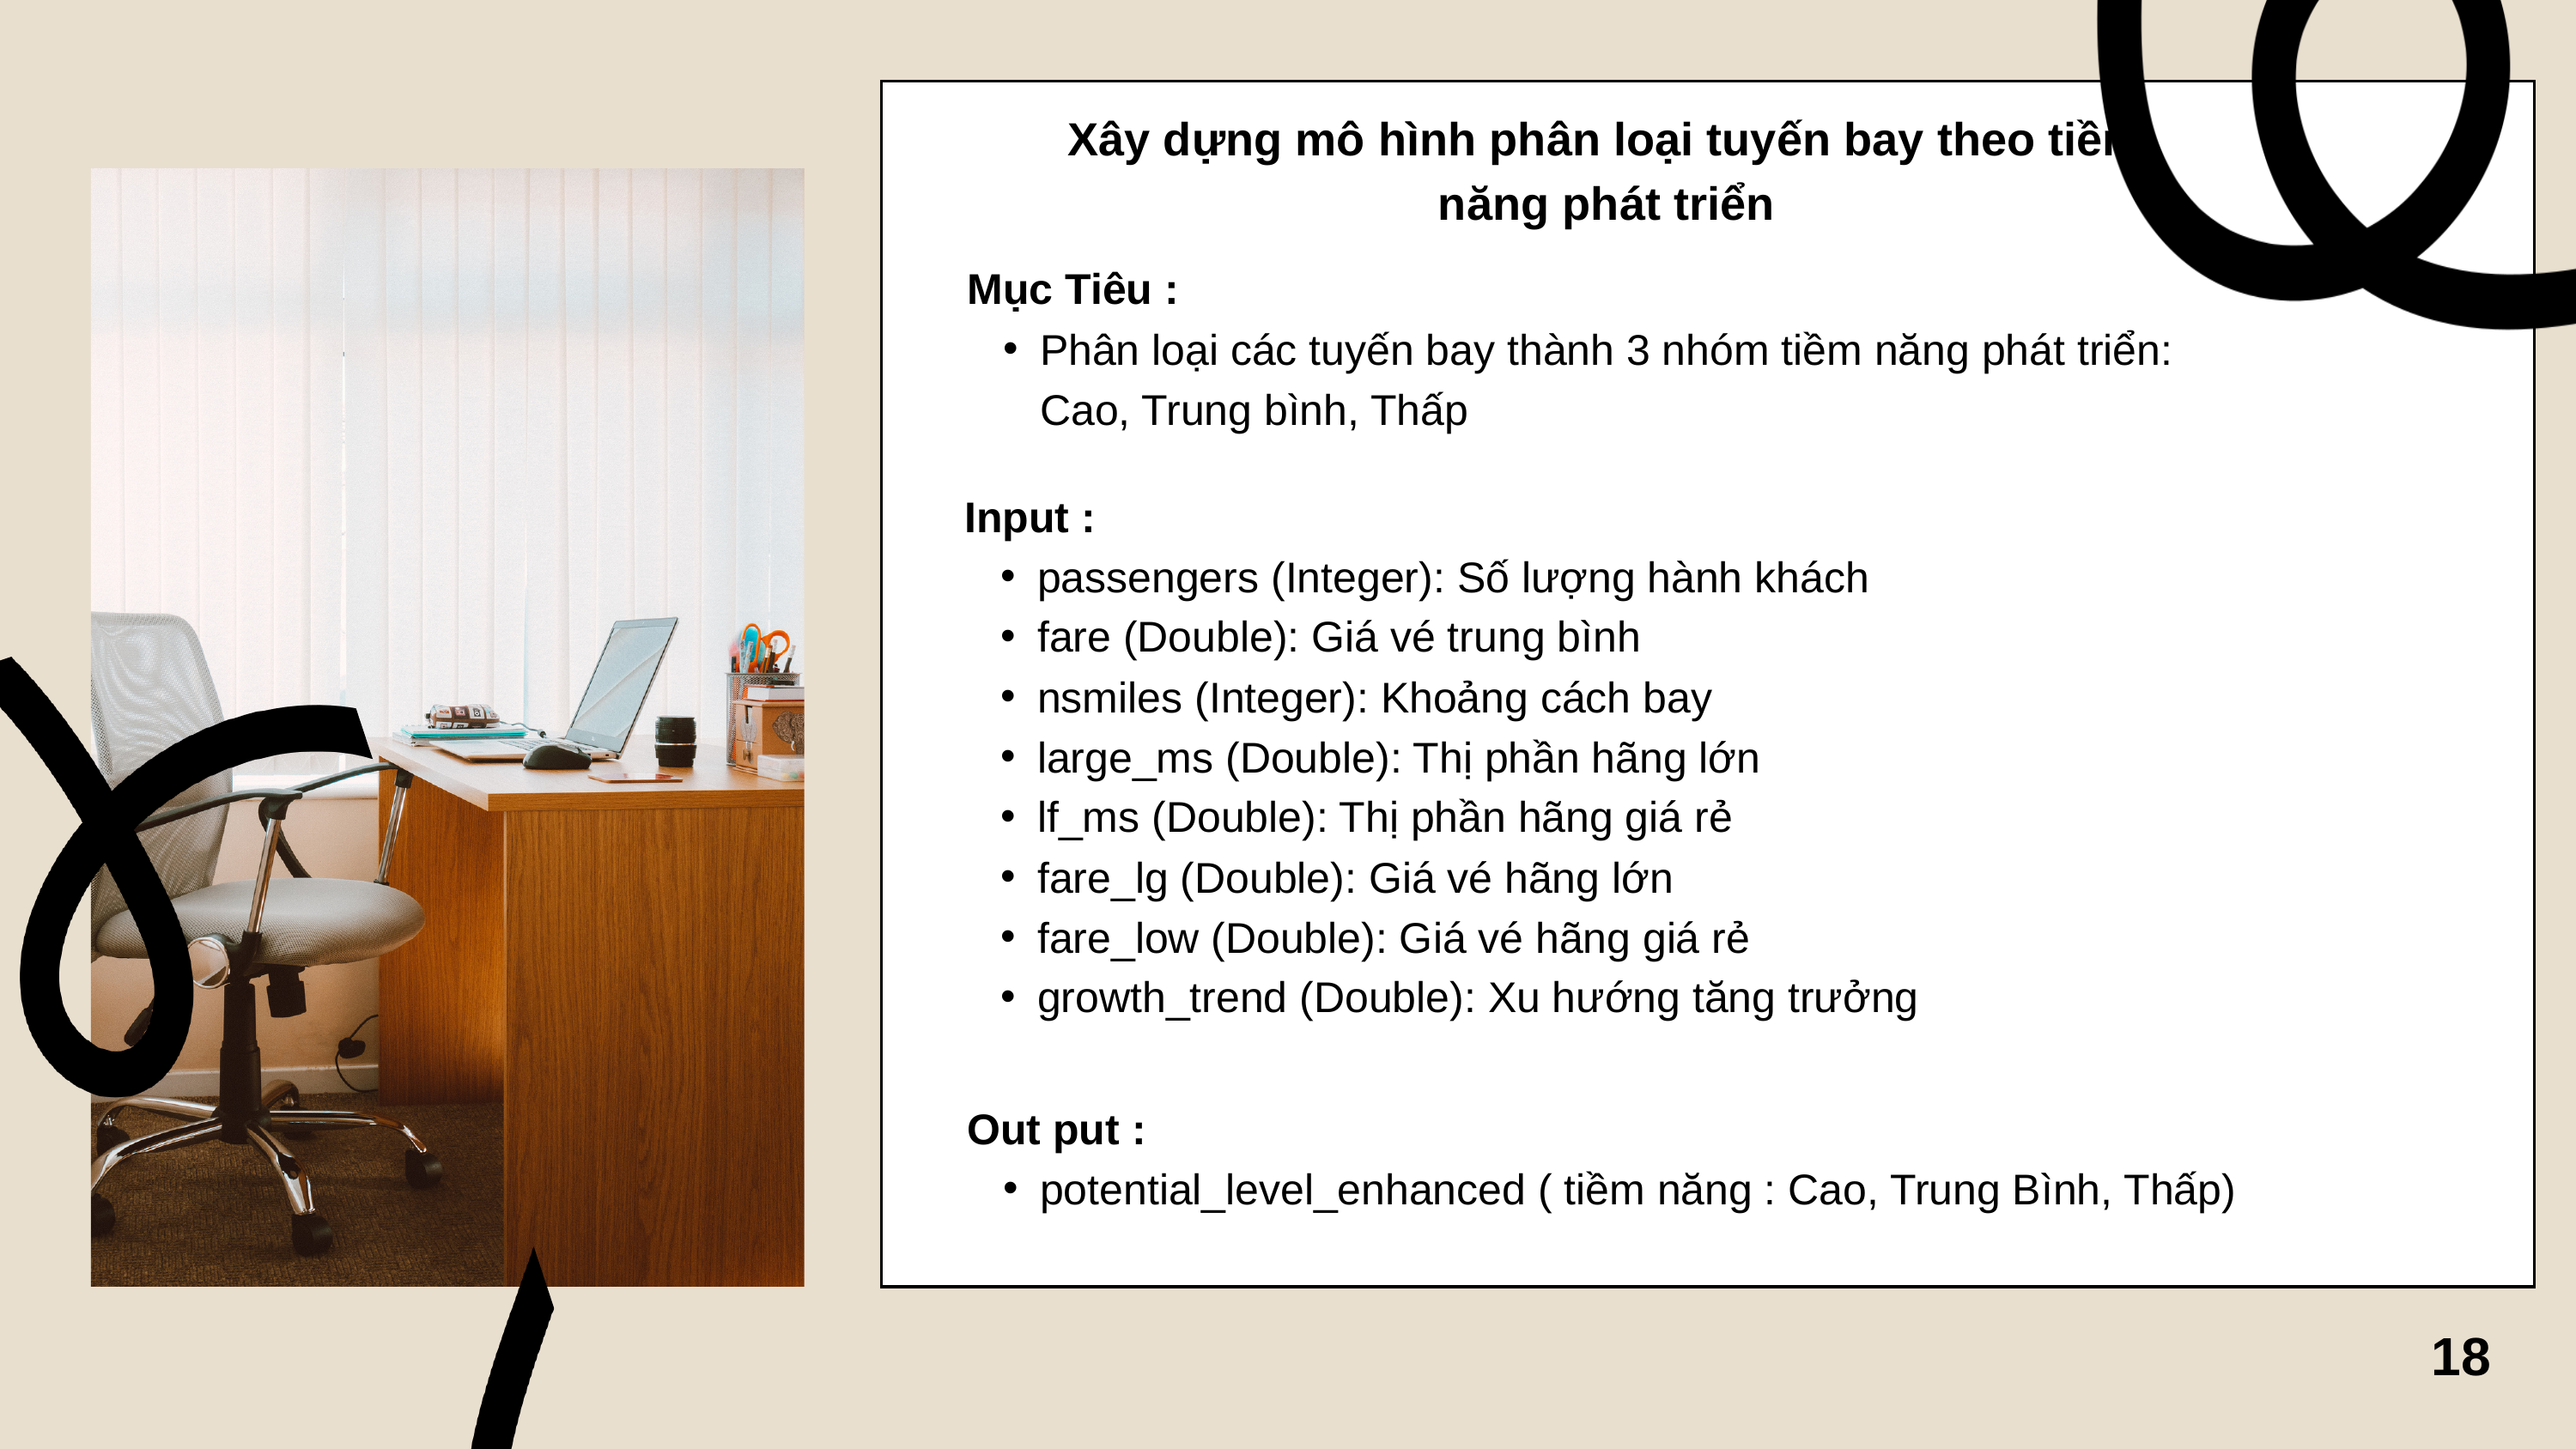

Xây dựng mô hình phân loại tuyến bay theo tiềm năng phát triển

Mục Tiêu :
Phân loại các tuyến bay thành 3 nhóm tiềm năng phát triển:  Cao, Trung bình, Thấp

Input :
passengers (Integer): Số lượng hành khách
fare (Double): Giá vé trung bình
nsmiles (Integer): Khoảng cách bay
large_ms (Double): Thị phần hãng lớn
lf_ms (Double): Thị phần hãng giá rẻ
fare_lg (Double): Giá vé hãng lớn
fare_low (Double): Giá vé hãng giá rẻ
growth_trend (Double): Xu hướng tăng trưởng

Out put :
potential_level_enhanced ( tiềm năng : Cao, Trung Bình, Thấp)
18